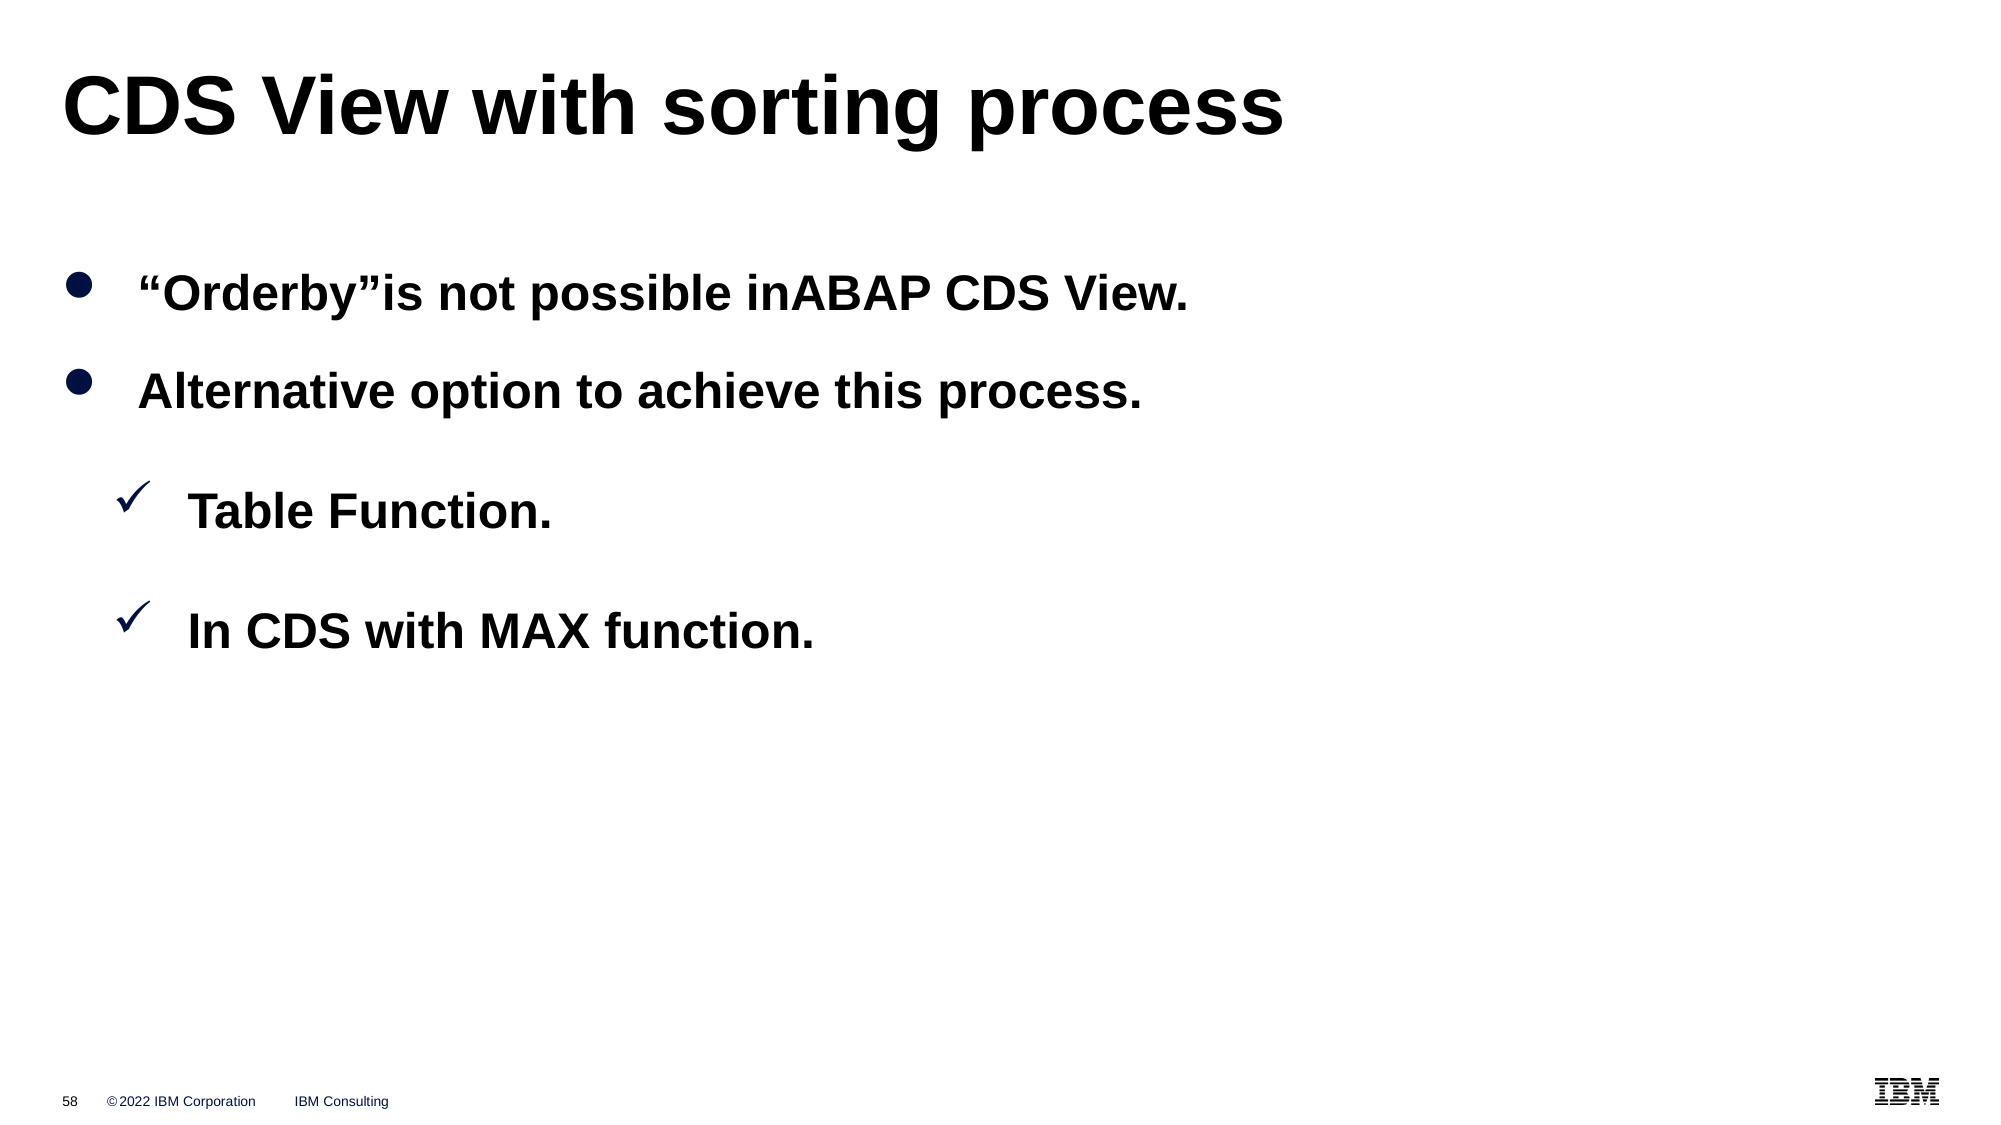

# CDS View with sorting process
“Orderby”is not possible inABAP CDS View.
Alternative option to achieve this process.
Table Function.
In CDS with MAX function.